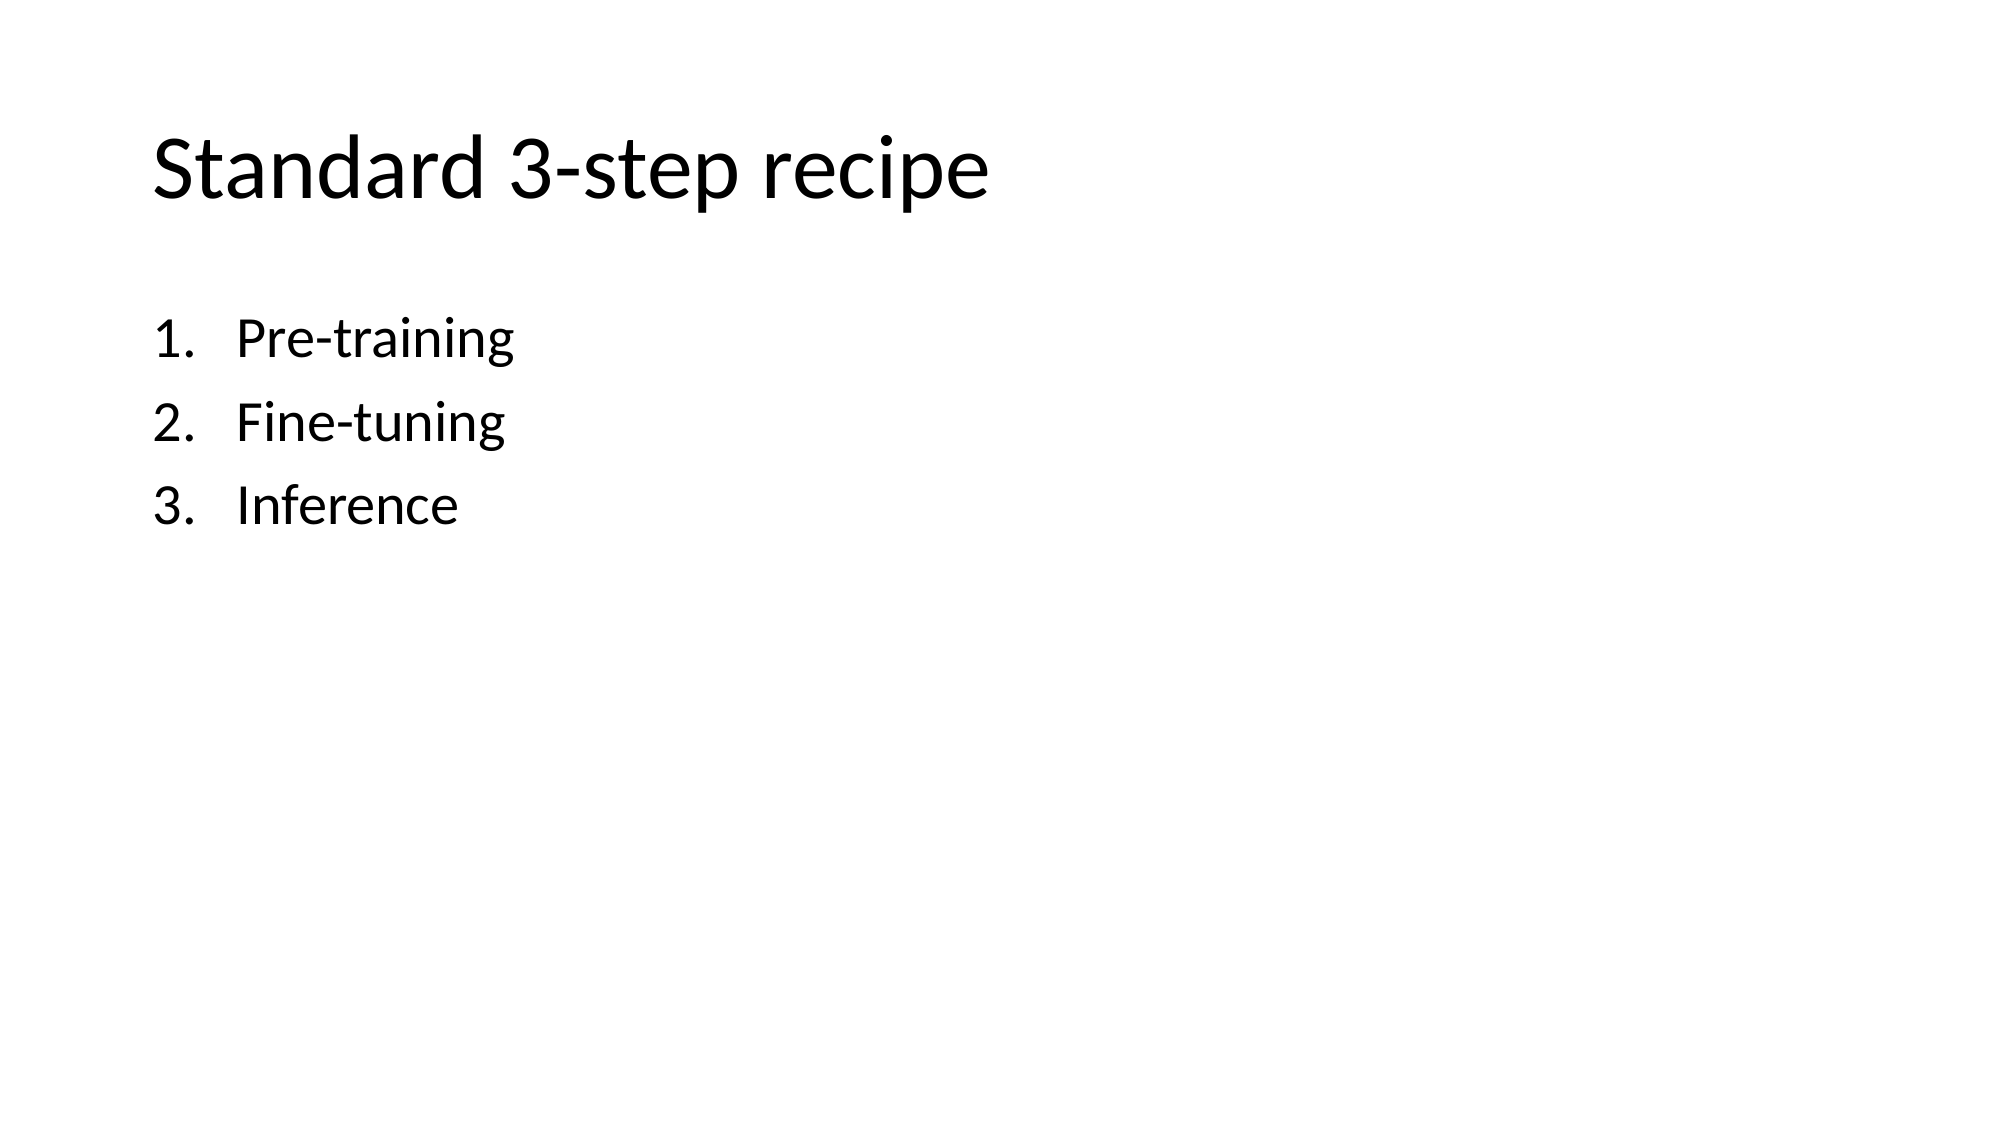

# Standard 3-step recipe
Pre-training
Fine-tuning
Inference